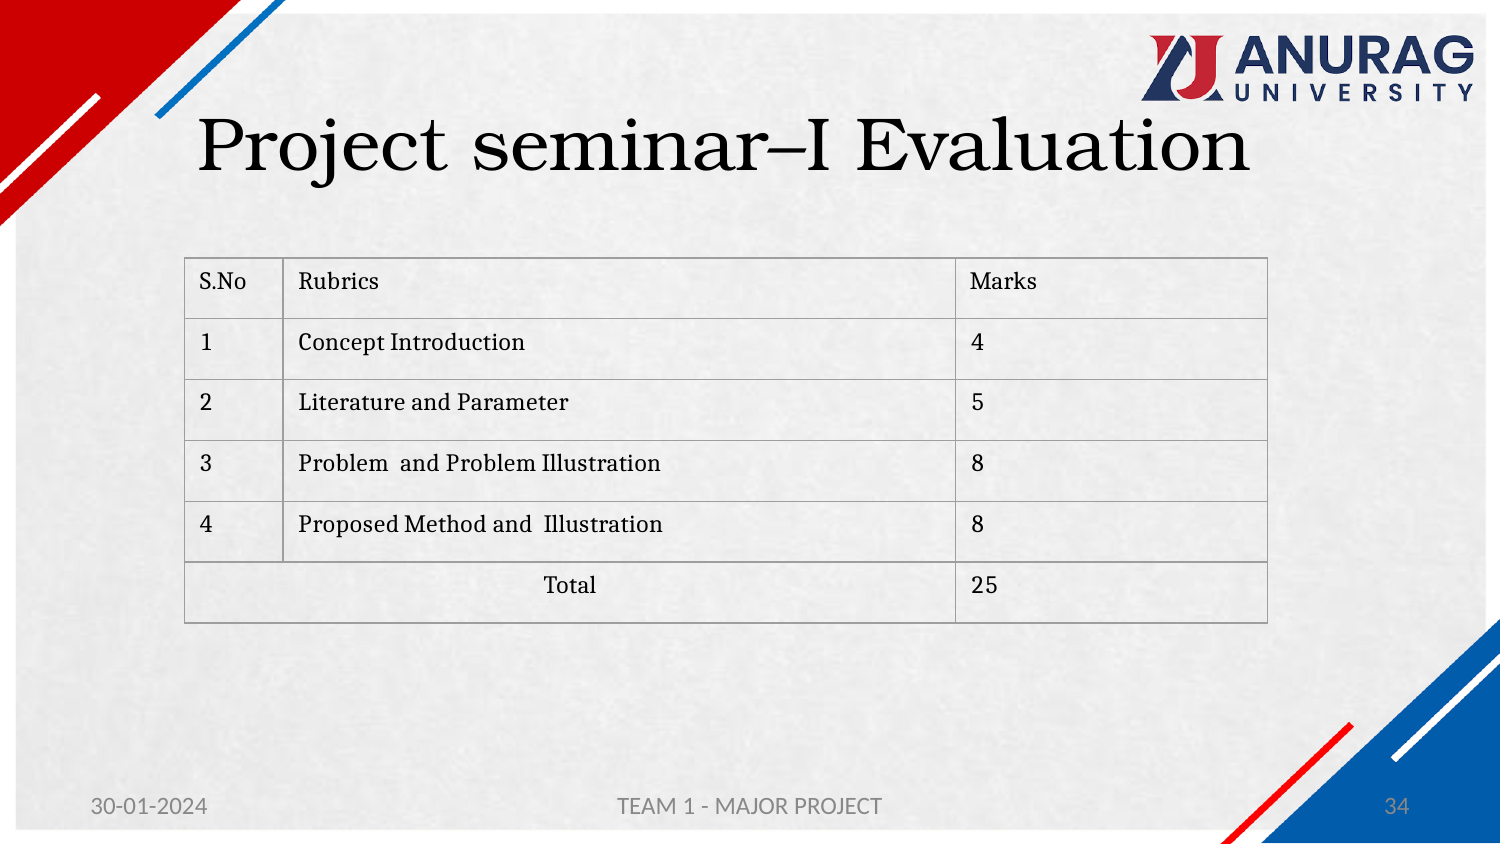

# Project seminar–I Evaluation
| S.No | Rubrics | Marks |
| --- | --- | --- |
| 1 | Concept Introduction | 4 |
| 2 | Literature and Parameter | 5 |
| 3 | Problem and Problem Illustration | 8 |
| 4 | Proposed Method and Illustration | 8 |
| Total |  | 25 |

30-01-2024
TEAM 1 - MAJOR PROJECT
34